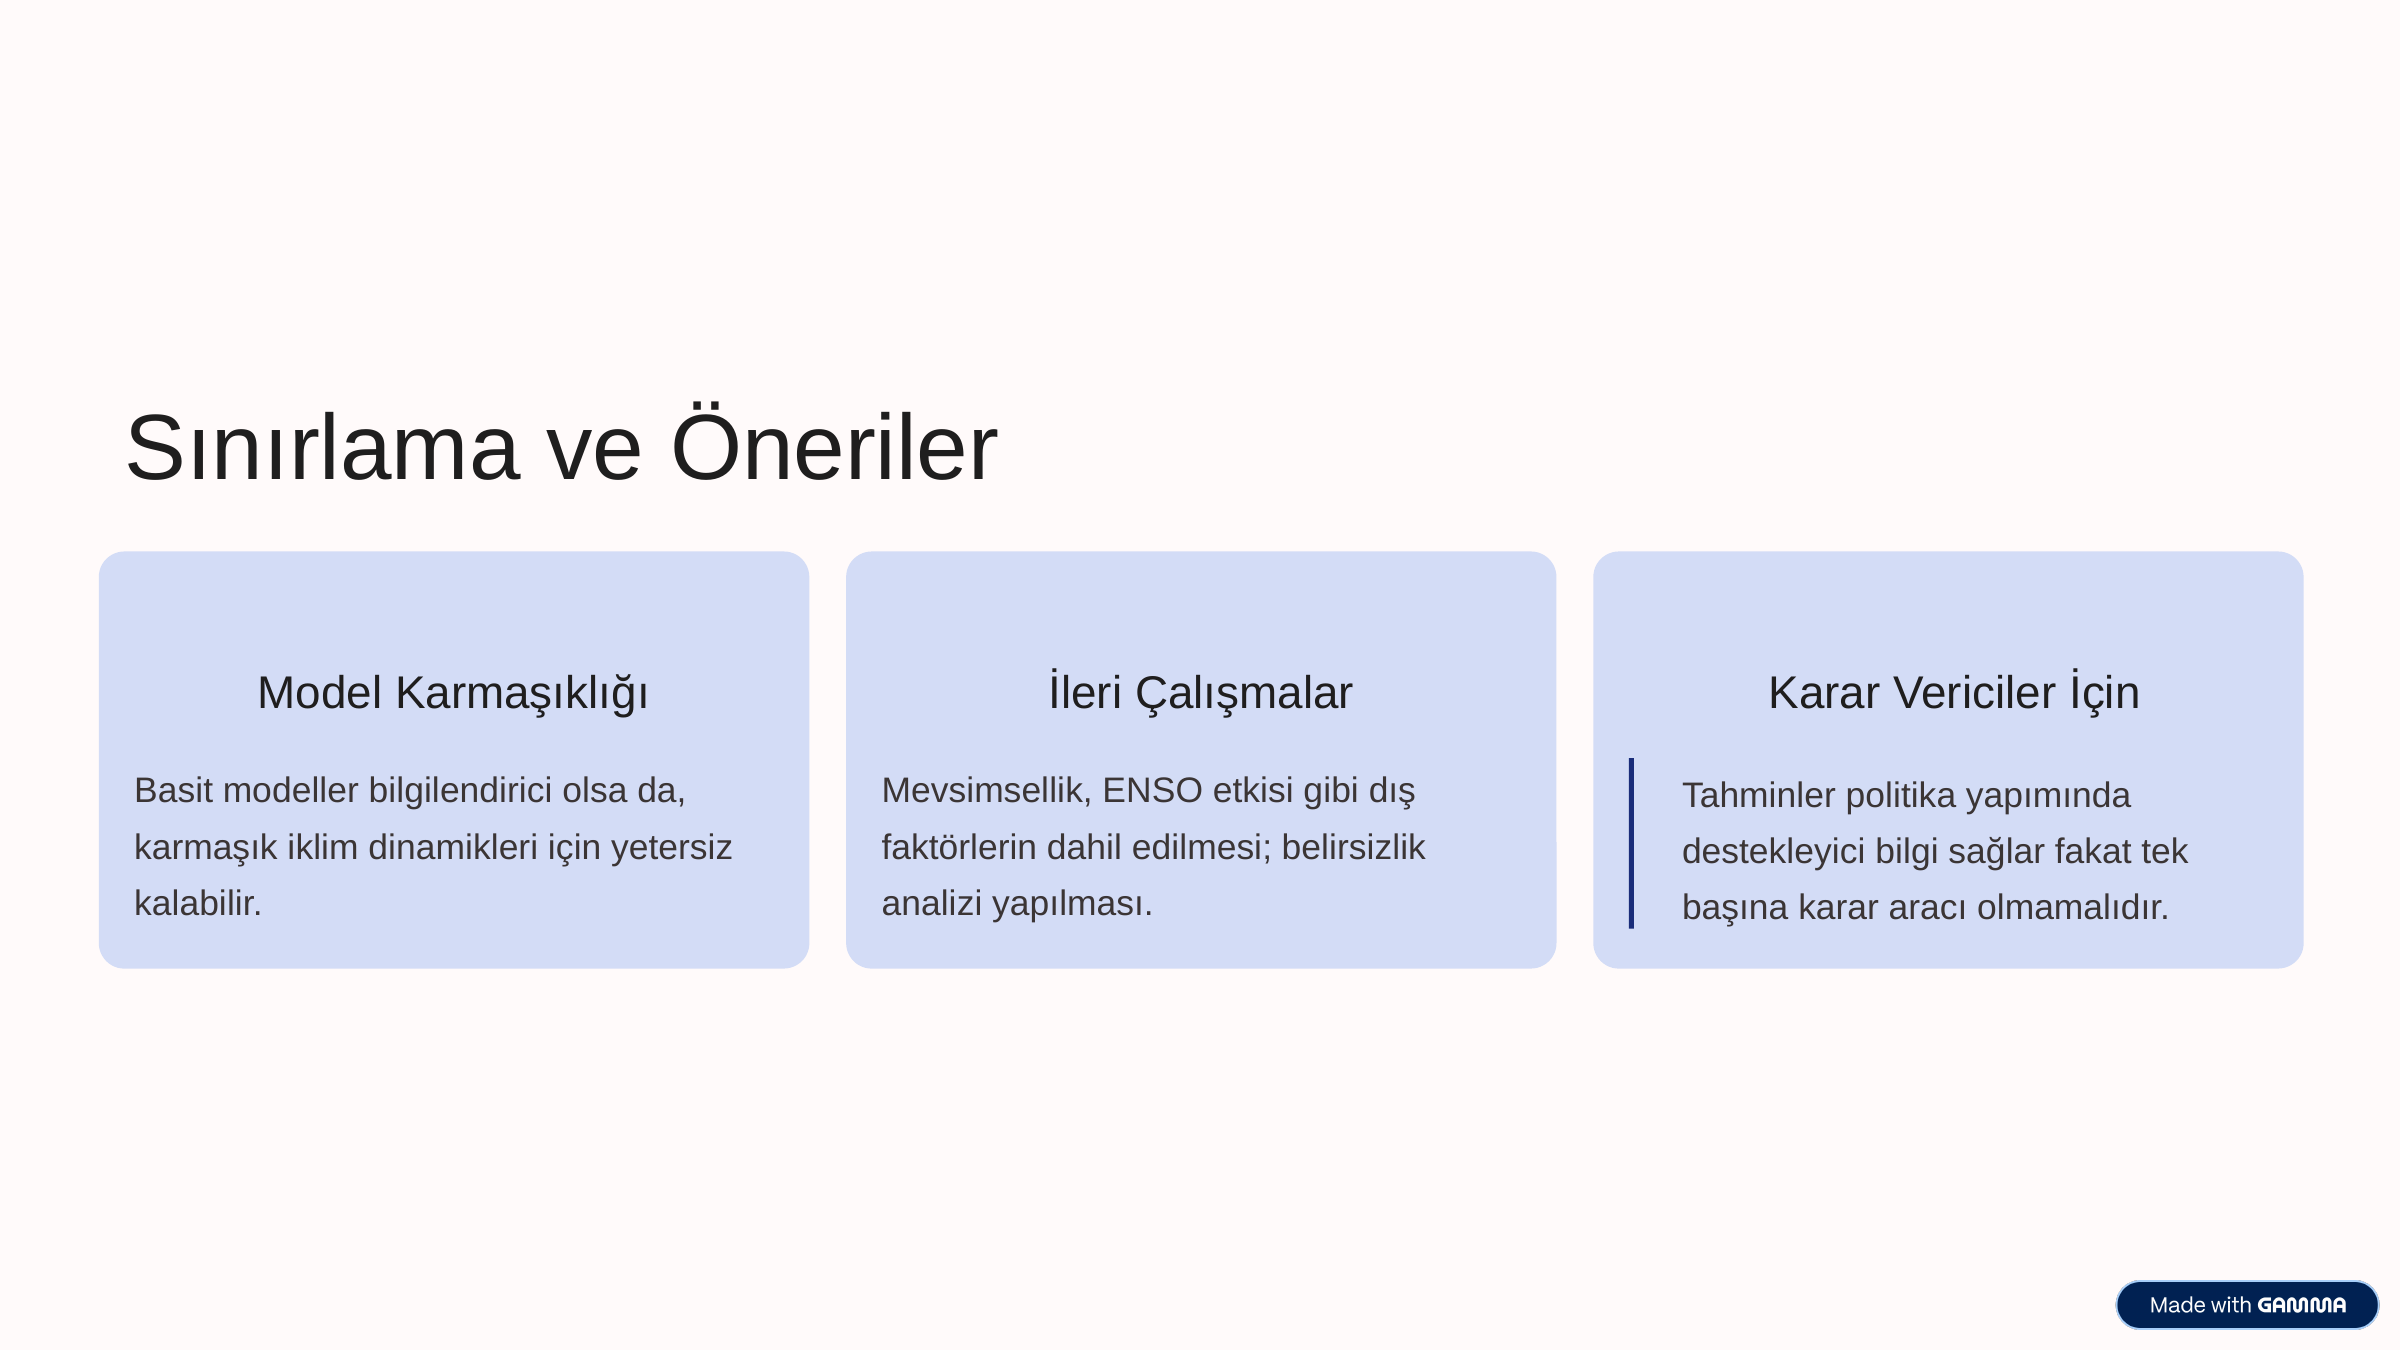

Sınırlama ve Öneriler

Model Karmaşıklığı
İleri Çalışmalar
 Karar Vericiler İçin
Basit modeller bilgilendirici olsa da, karmaşık iklim dinamikleri için yetersiz kalabilir.​
Mevsimsellik, ENSO etkisi gibi dış faktörlerin dahil edilmesi; belirsizlik analizi yapılması.​

Tahminler politika yapımında destekleyici bilgi sağlar fakat tek başına karar aracı olmamalıdır.​